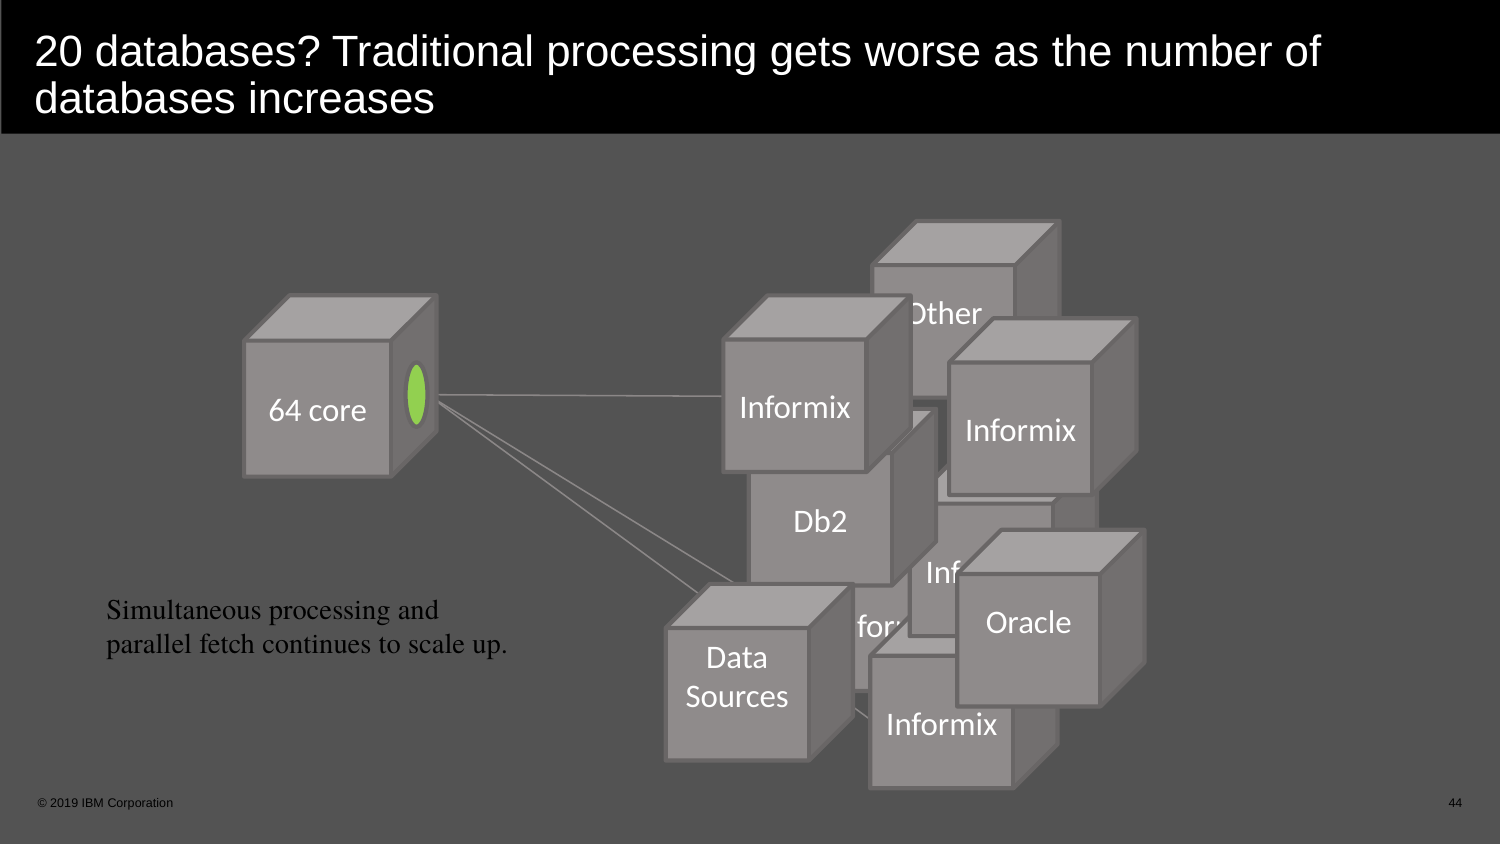

# 20 databases? Traditional processing gets worse as the number of databases increases
Other

Informix
Informix
Db2
Informix
Informix
Oracle

Data Sources

Informix
64 core

Simultaneous processing and parallel fetch continues to scale up.
© 2019 IBM Corporation
44